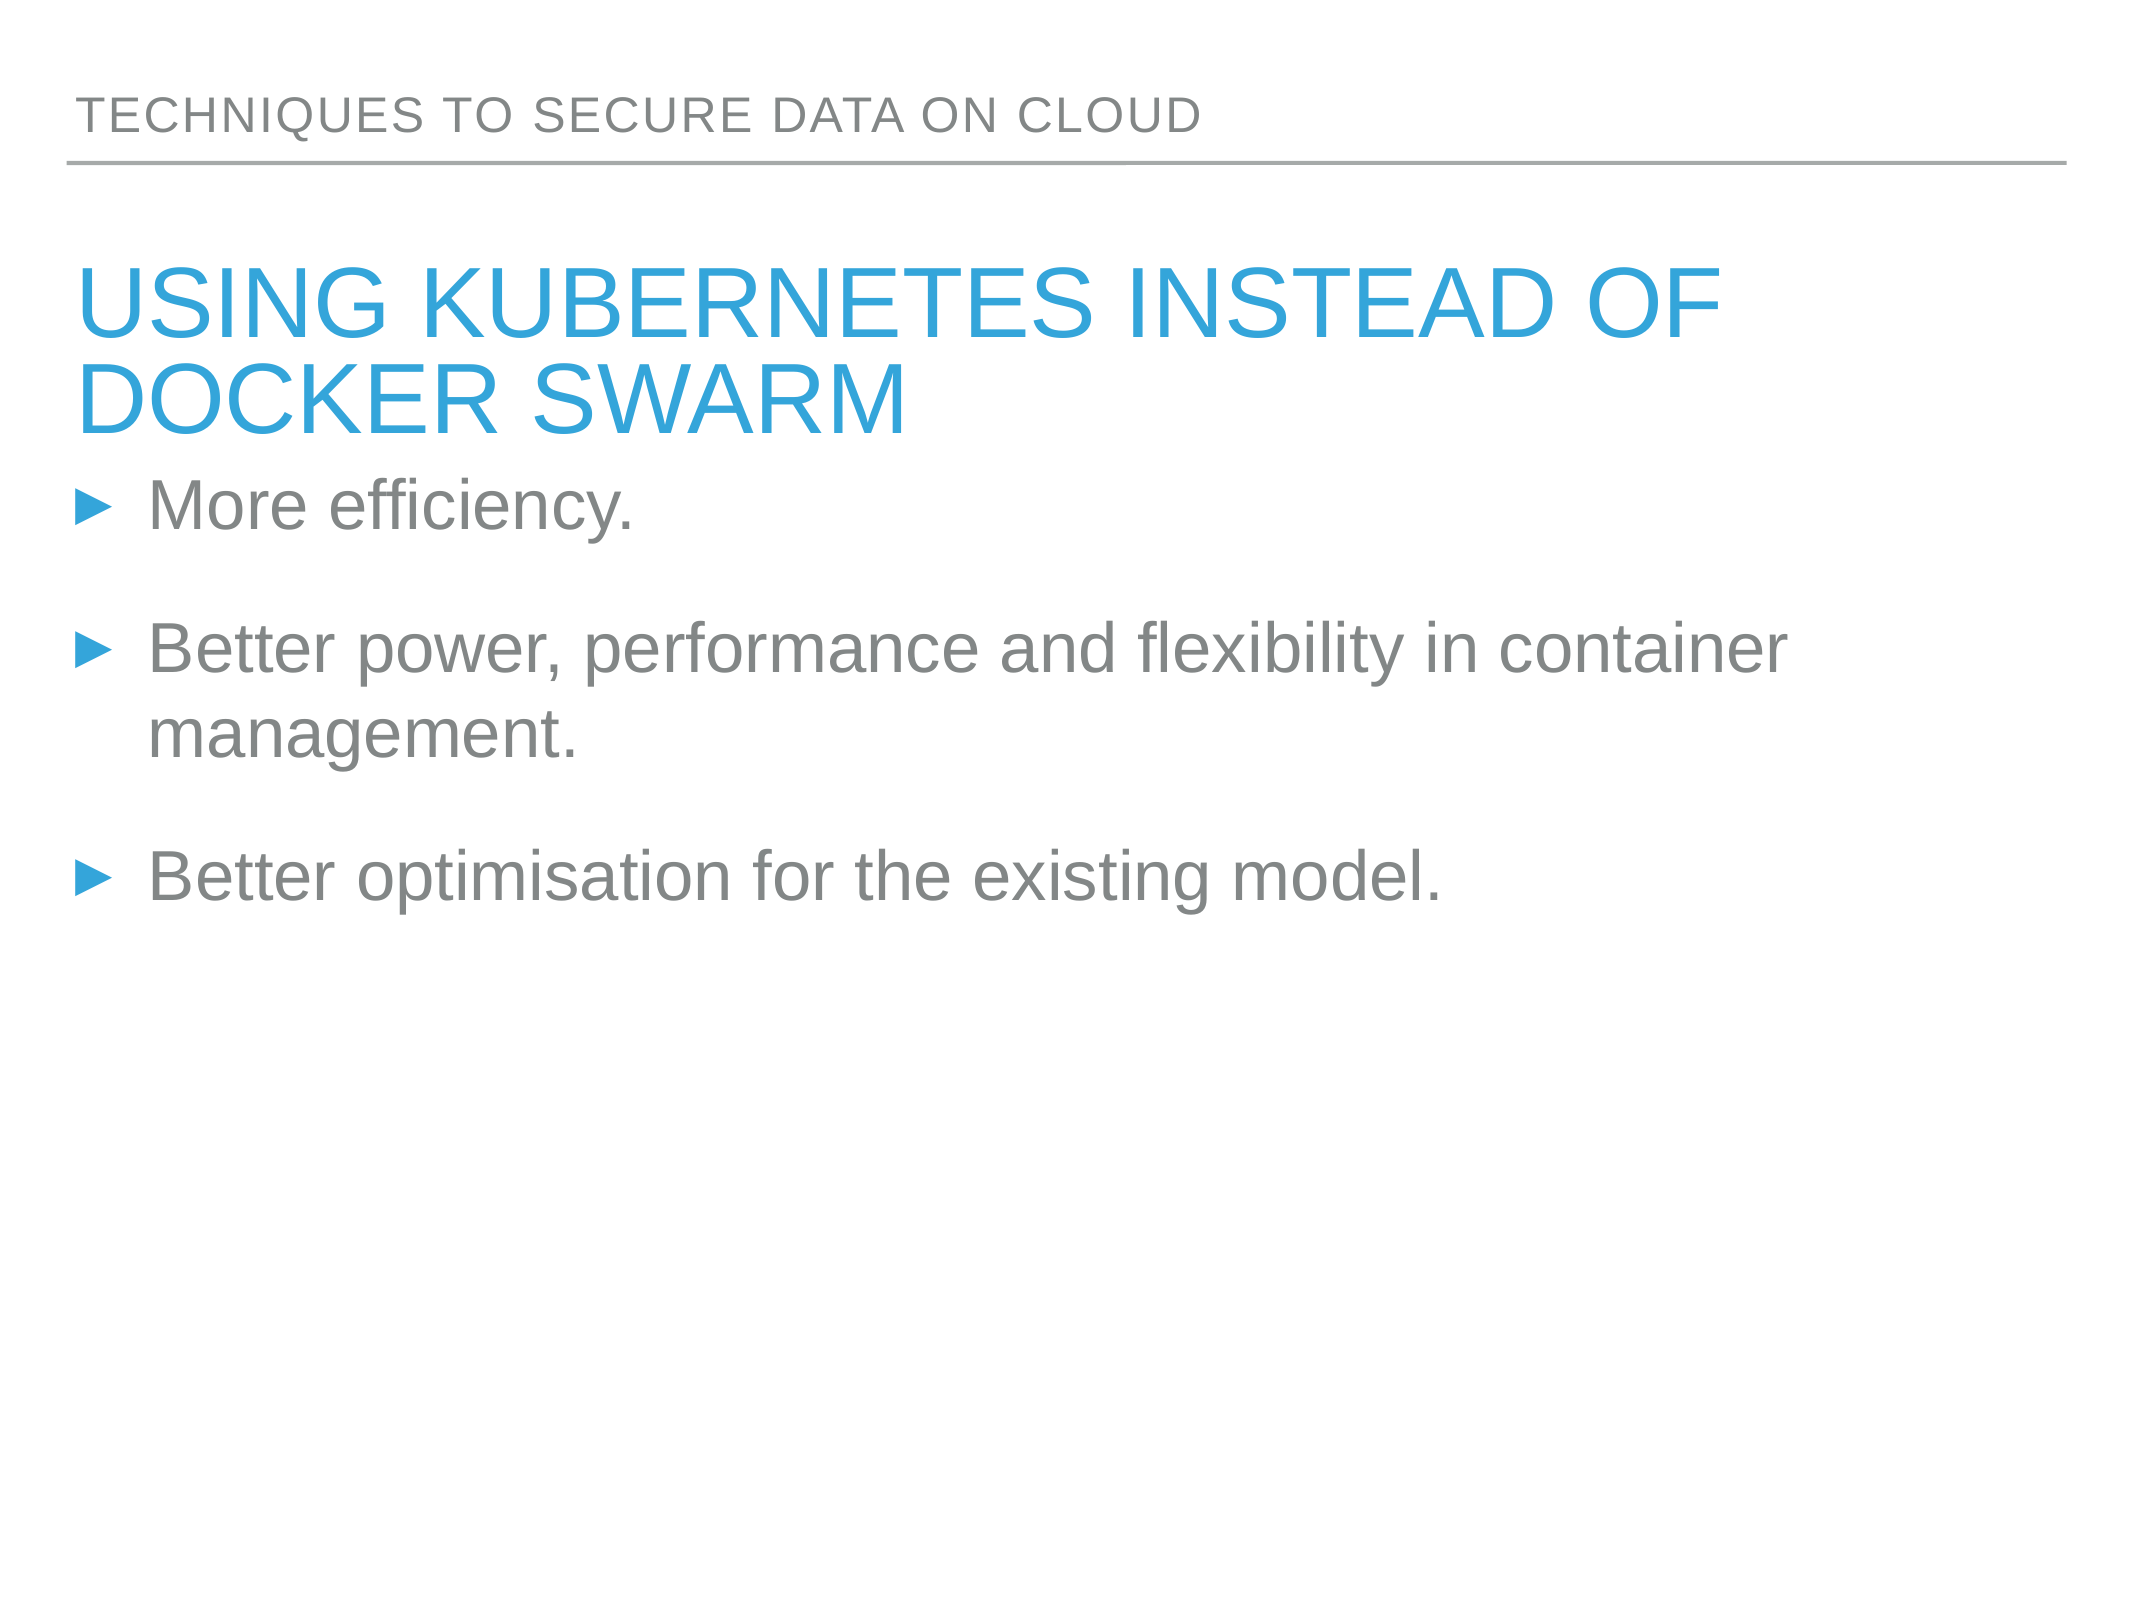

Techniques to secure data on cloud
# USIng kubernetes instead of docker swarm
More efficiency.
Better power, performance and flexibility in container management.
Better optimisation for the existing model.